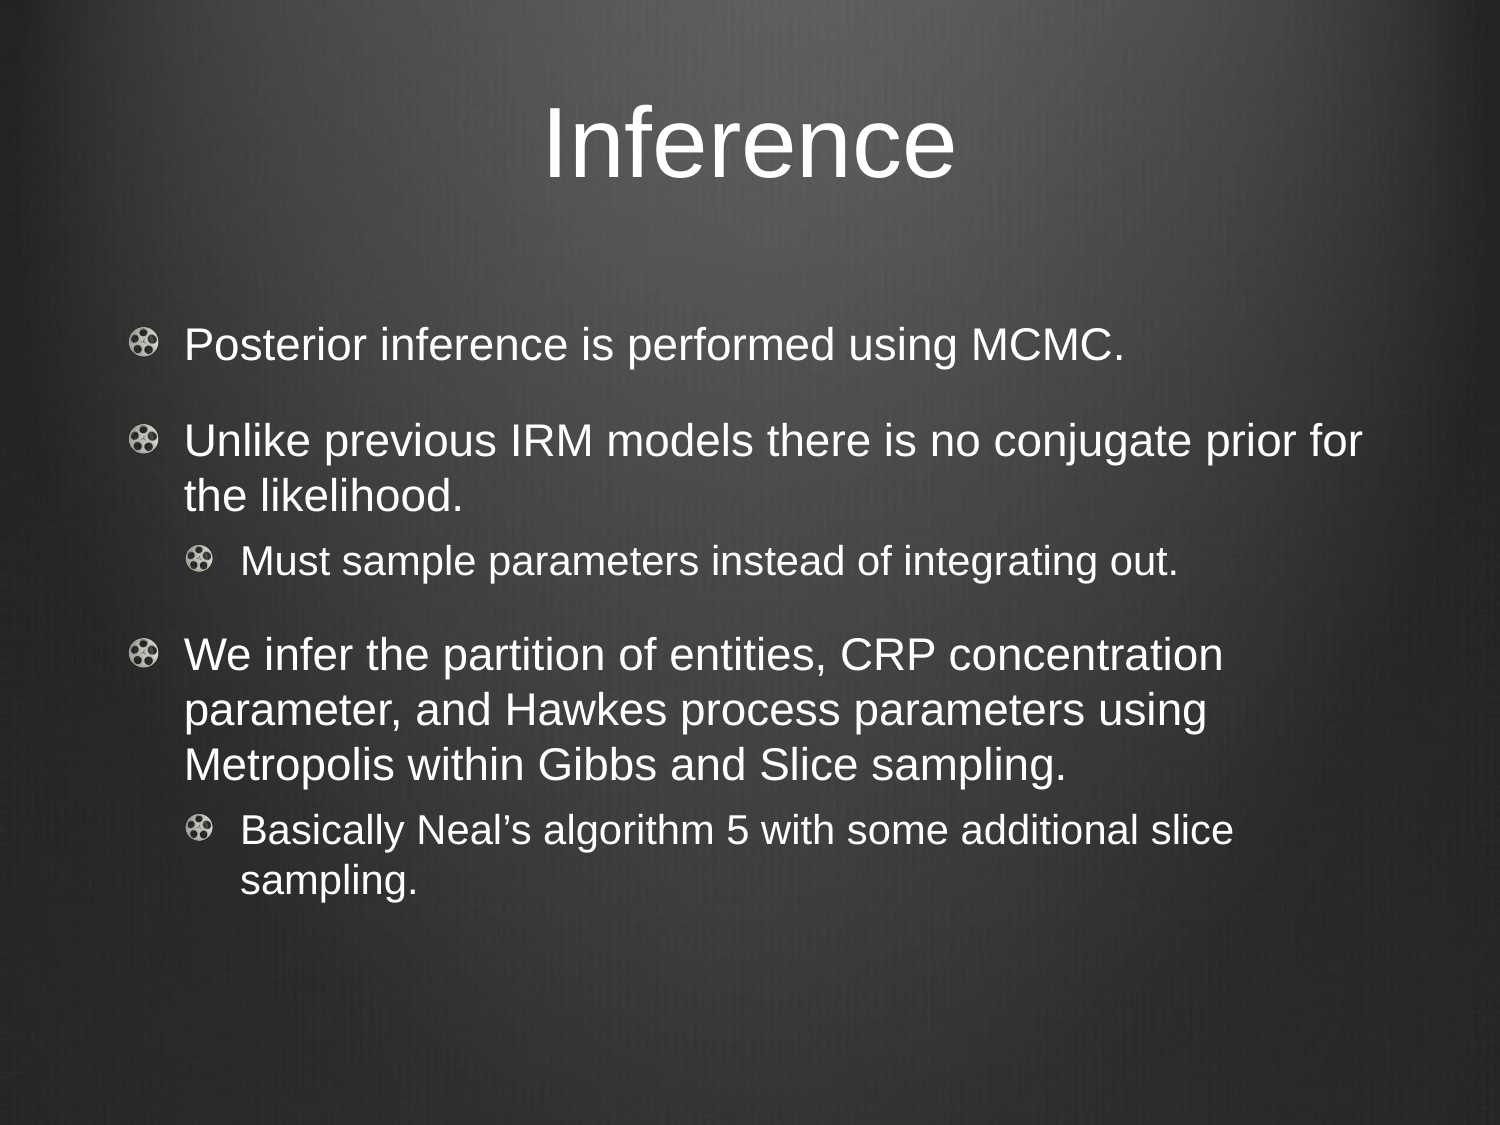

# Inference
Posterior inference is performed using MCMC.
Unlike previous IRM models there is no conjugate prior for the likelihood.
Must sample parameters instead of integrating out.
We infer the partition of entities, CRP concentration parameter, and Hawkes process parameters using Metropolis within Gibbs and Slice sampling.
Basically Neal’s algorithm 5 with some additional slice sampling.